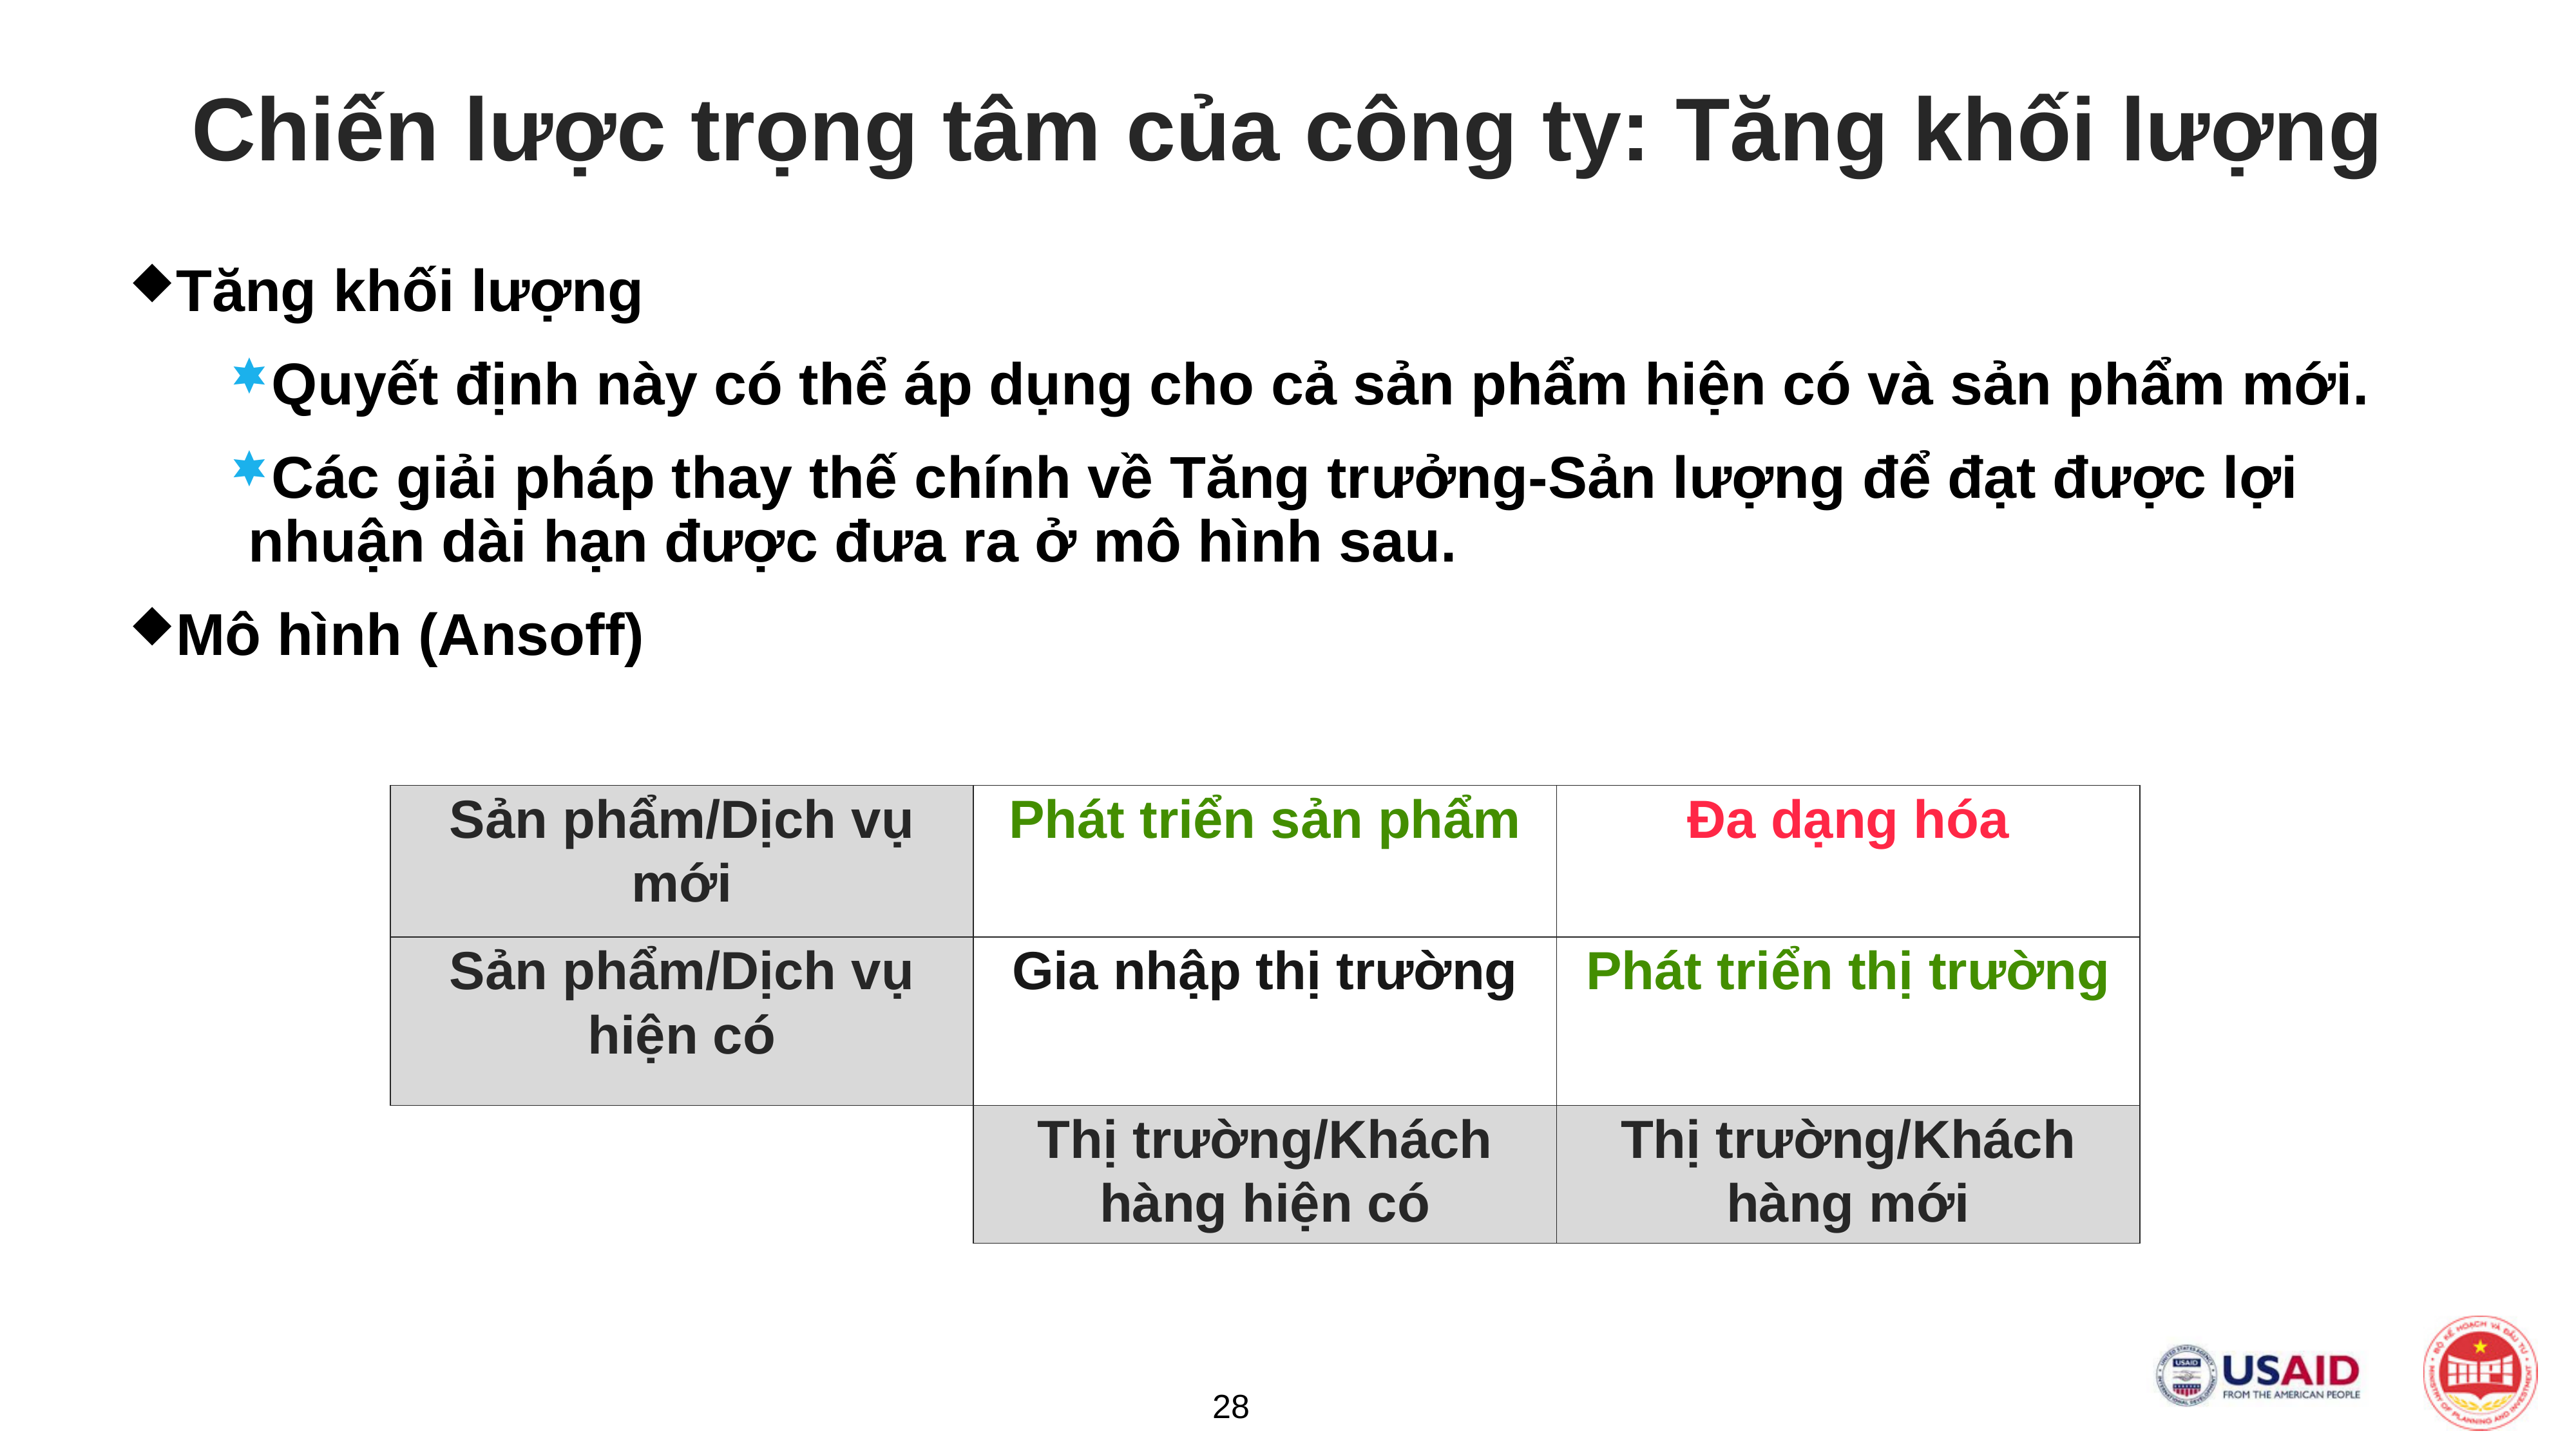

Chiến lược trọng tâm của công ty: Tăng khối lượng
Tăng khối lượng
Quyết định này có thể áp dụng cho cả sản phẩm hiện có và sản phẩm mới.
Các giải pháp thay thế chính về Tăng trưởng-Sản lượng để đạt được lợi nhuận dài hạn được đưa ra ở mô hình sau.
Mô hình (Ansoff)
| Sản phẩm/Dịch vụ mới | Phát triển sản phẩm | Đa dạng hóa |
| --- | --- | --- |
| Sản phẩm/Dịch vụ hiện có | Gia nhập thị trường | Phát triển thị trường |
|  | Thị trường/Khách hàng hiện có | Thị trường/Khách hàng mới |